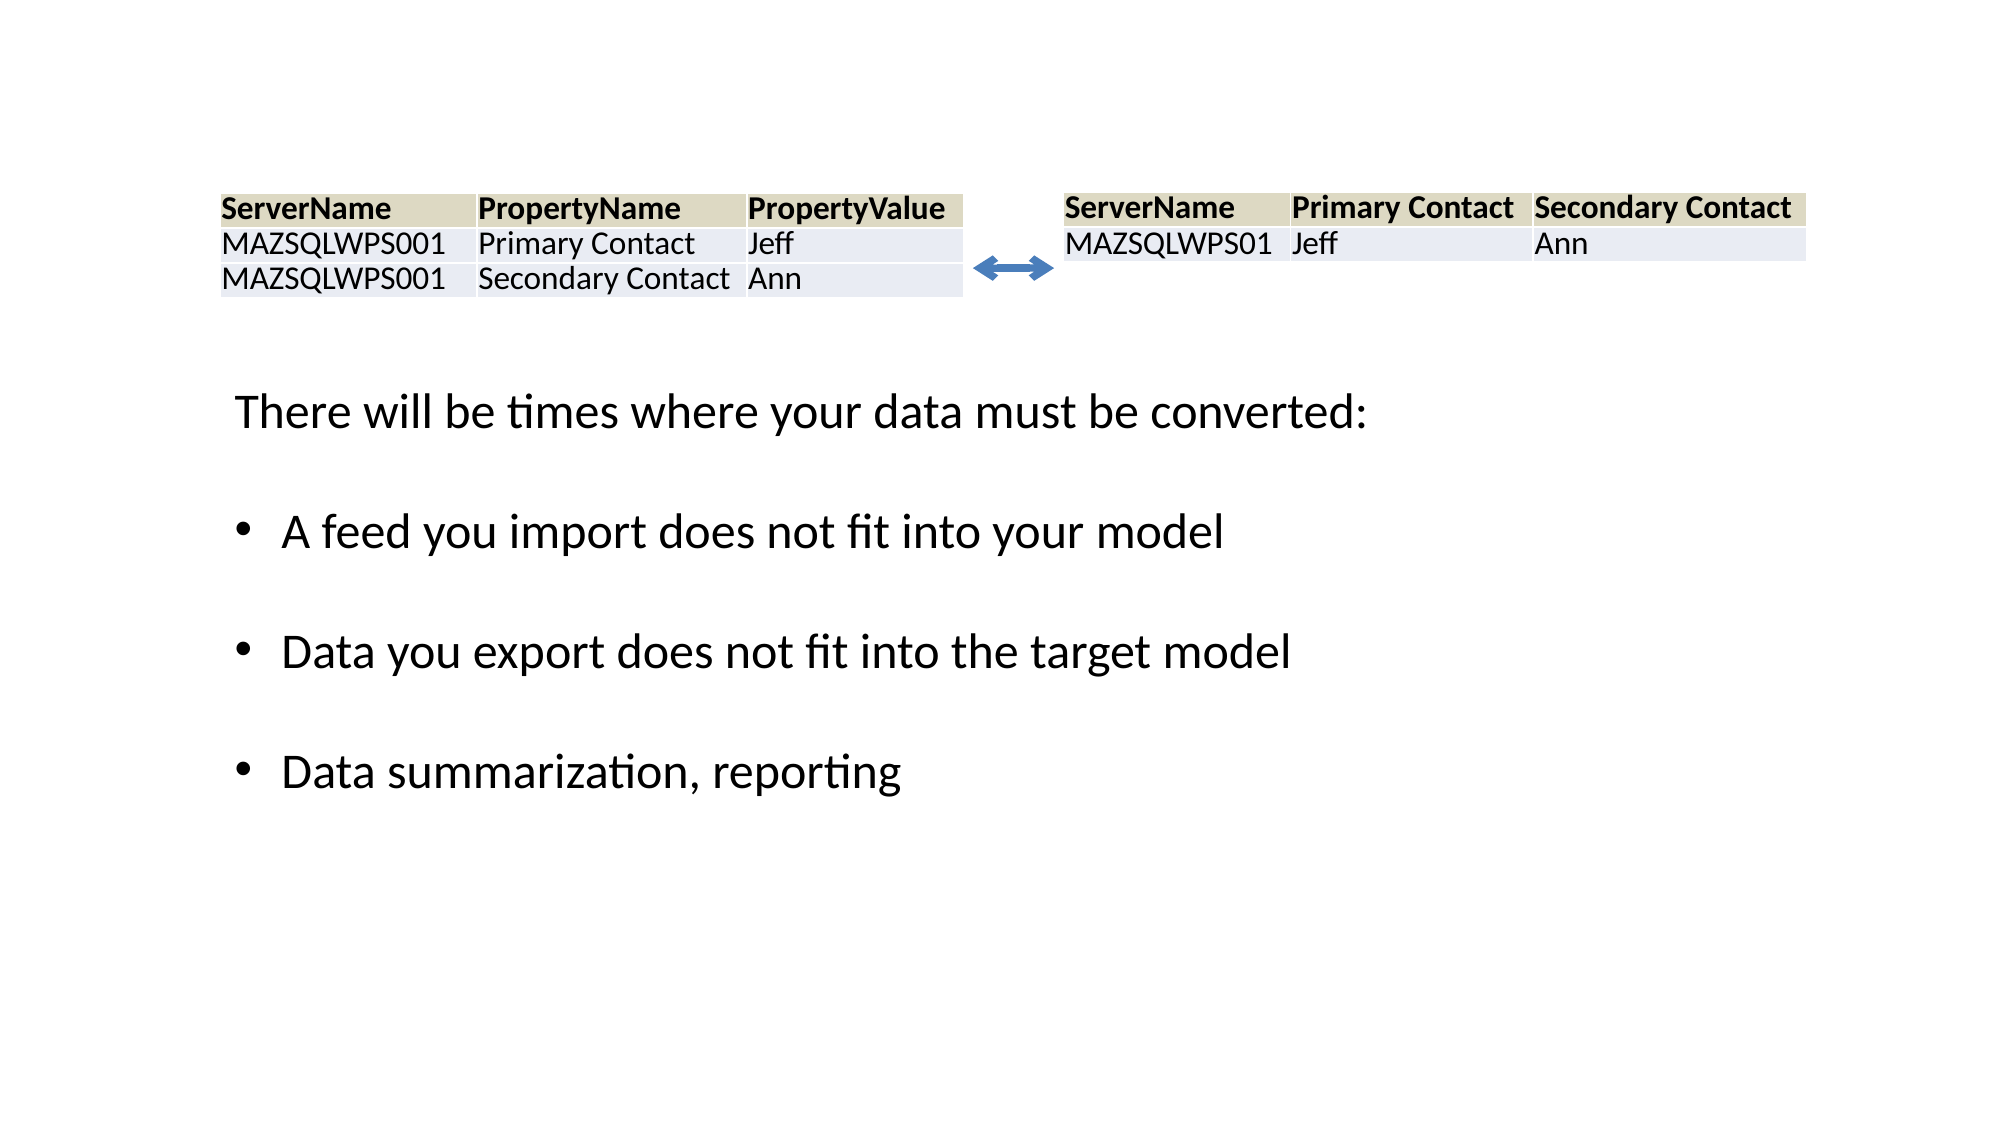

| ServerName | Primary Contact | Secondary Contact |
| --- | --- | --- |
| MAZSQLWPS01 | Jeff | Ann |
| ServerName | PropertyName | PropertyValue |
| --- | --- | --- |
| MAZSQLWPS001 | Primary Contact | Jeff |
| MAZSQLWPS001 | Secondary Contact | Ann |
There will be times where your data must be converted:

A feed you import does not fit into your model

Data you export does not fit into the target model

Data summarization, reporting